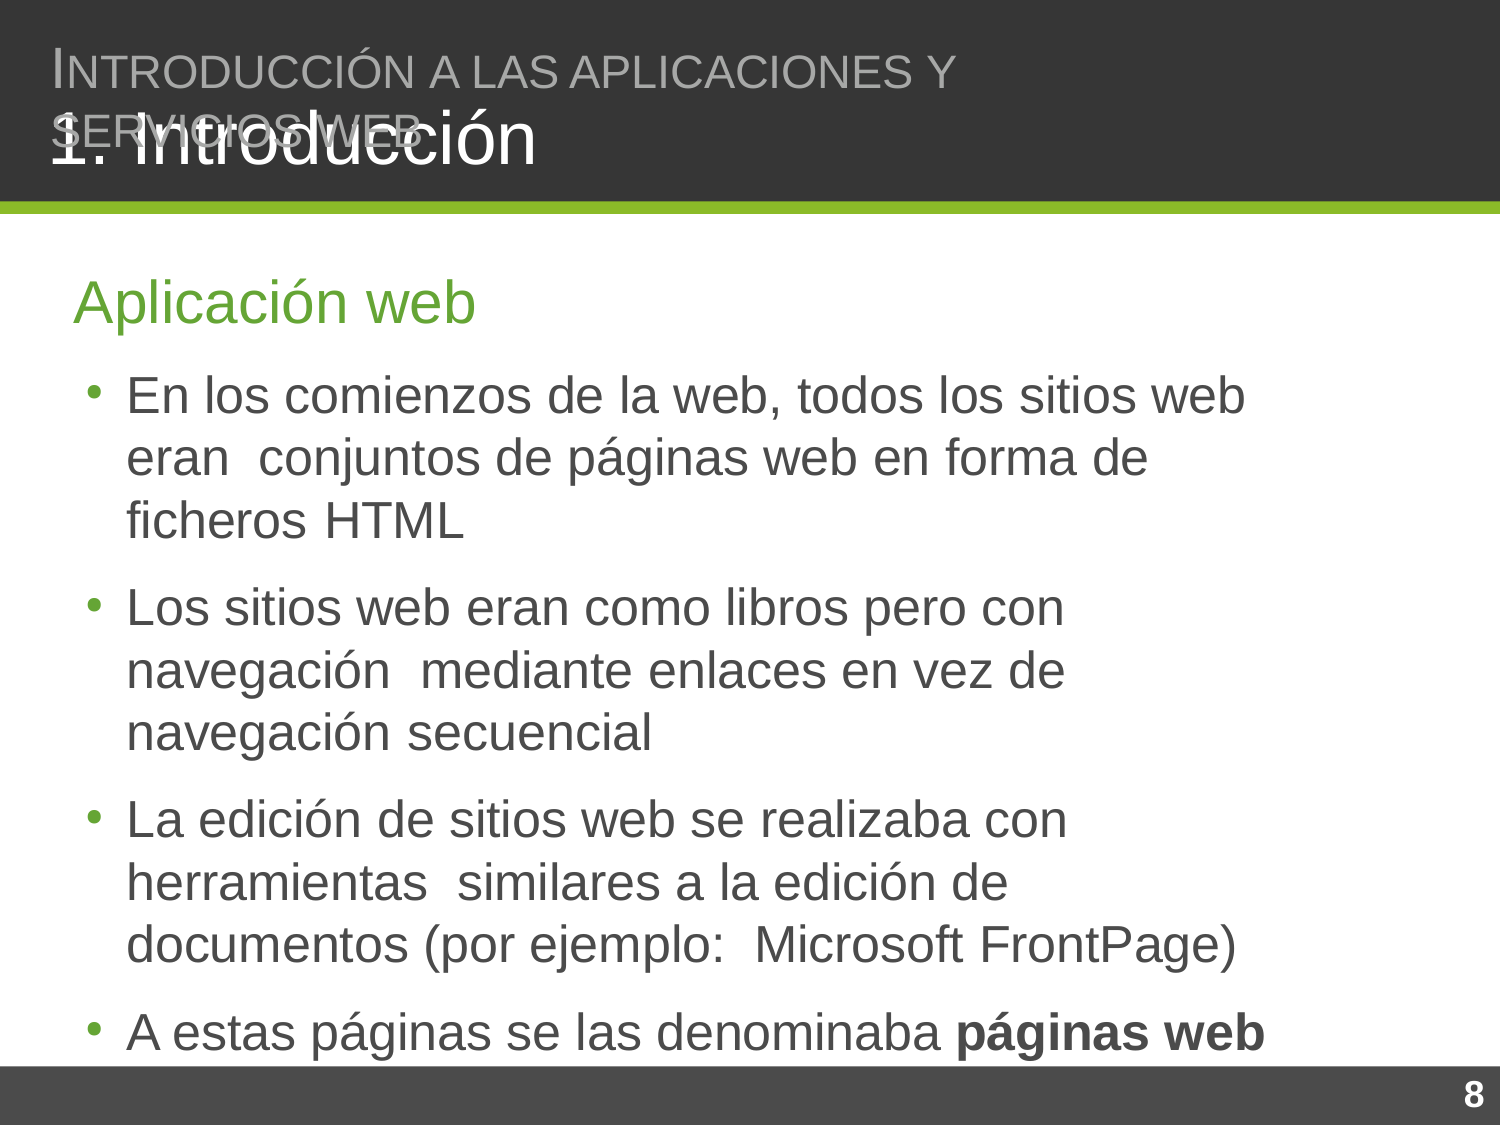

INTRODUCCIÓN A LAS APLICACIONES Y SERVICIOS WEB
# 1. Introducción
Aplicación web
En los comienzos de la web, todos los sitios web eran  conjuntos de páginas web en forma de ficheros HTML
Los sitios web eran como libros pero con navegación  mediante enlaces en vez de navegación secuencial
La edición de sitios web se realizaba con herramientas  similares a la edición de documentos (por ejemplo:  Microsoft FrontPage)
A estas páginas se las denominaba páginas web estáticas
8